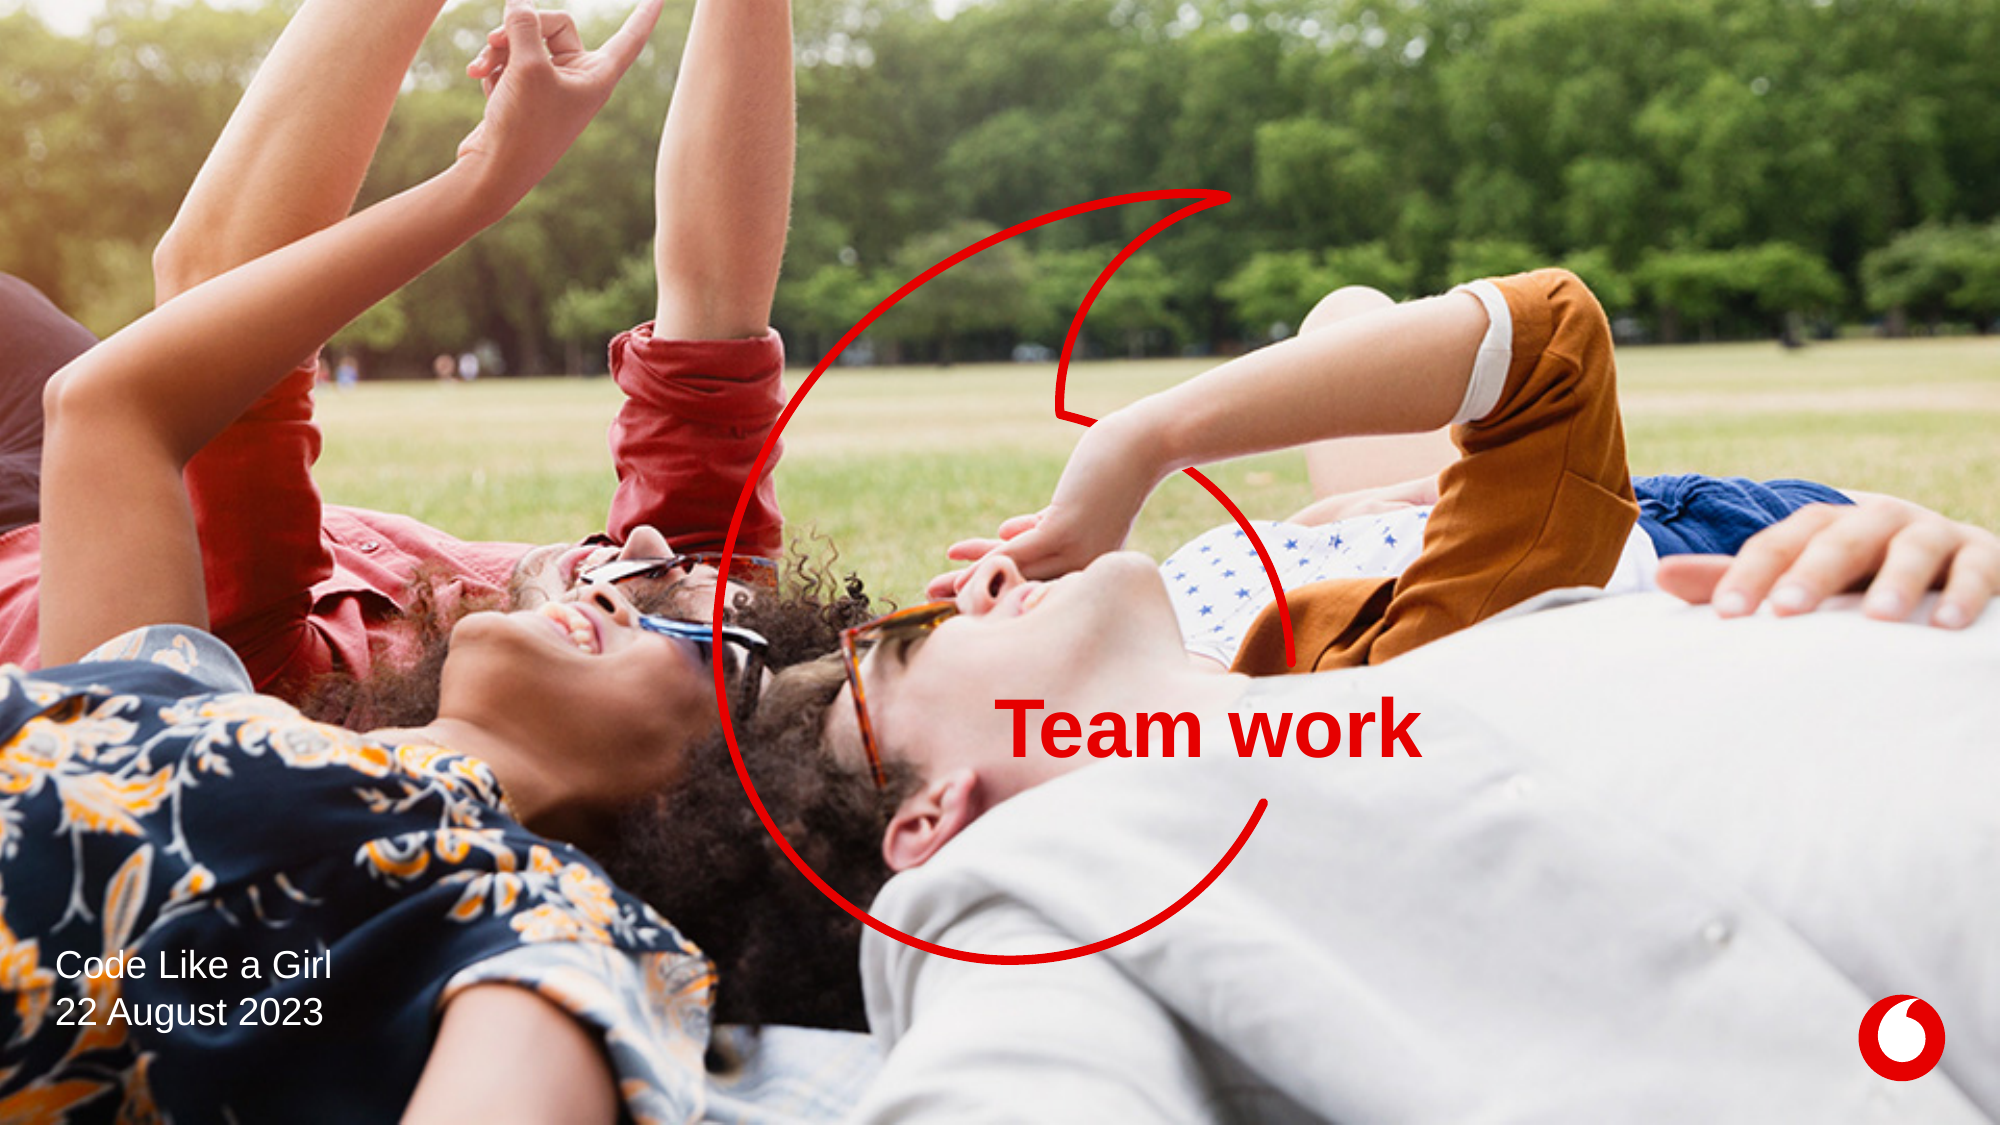

# Team work
Code Like a Girl
22 August 2023